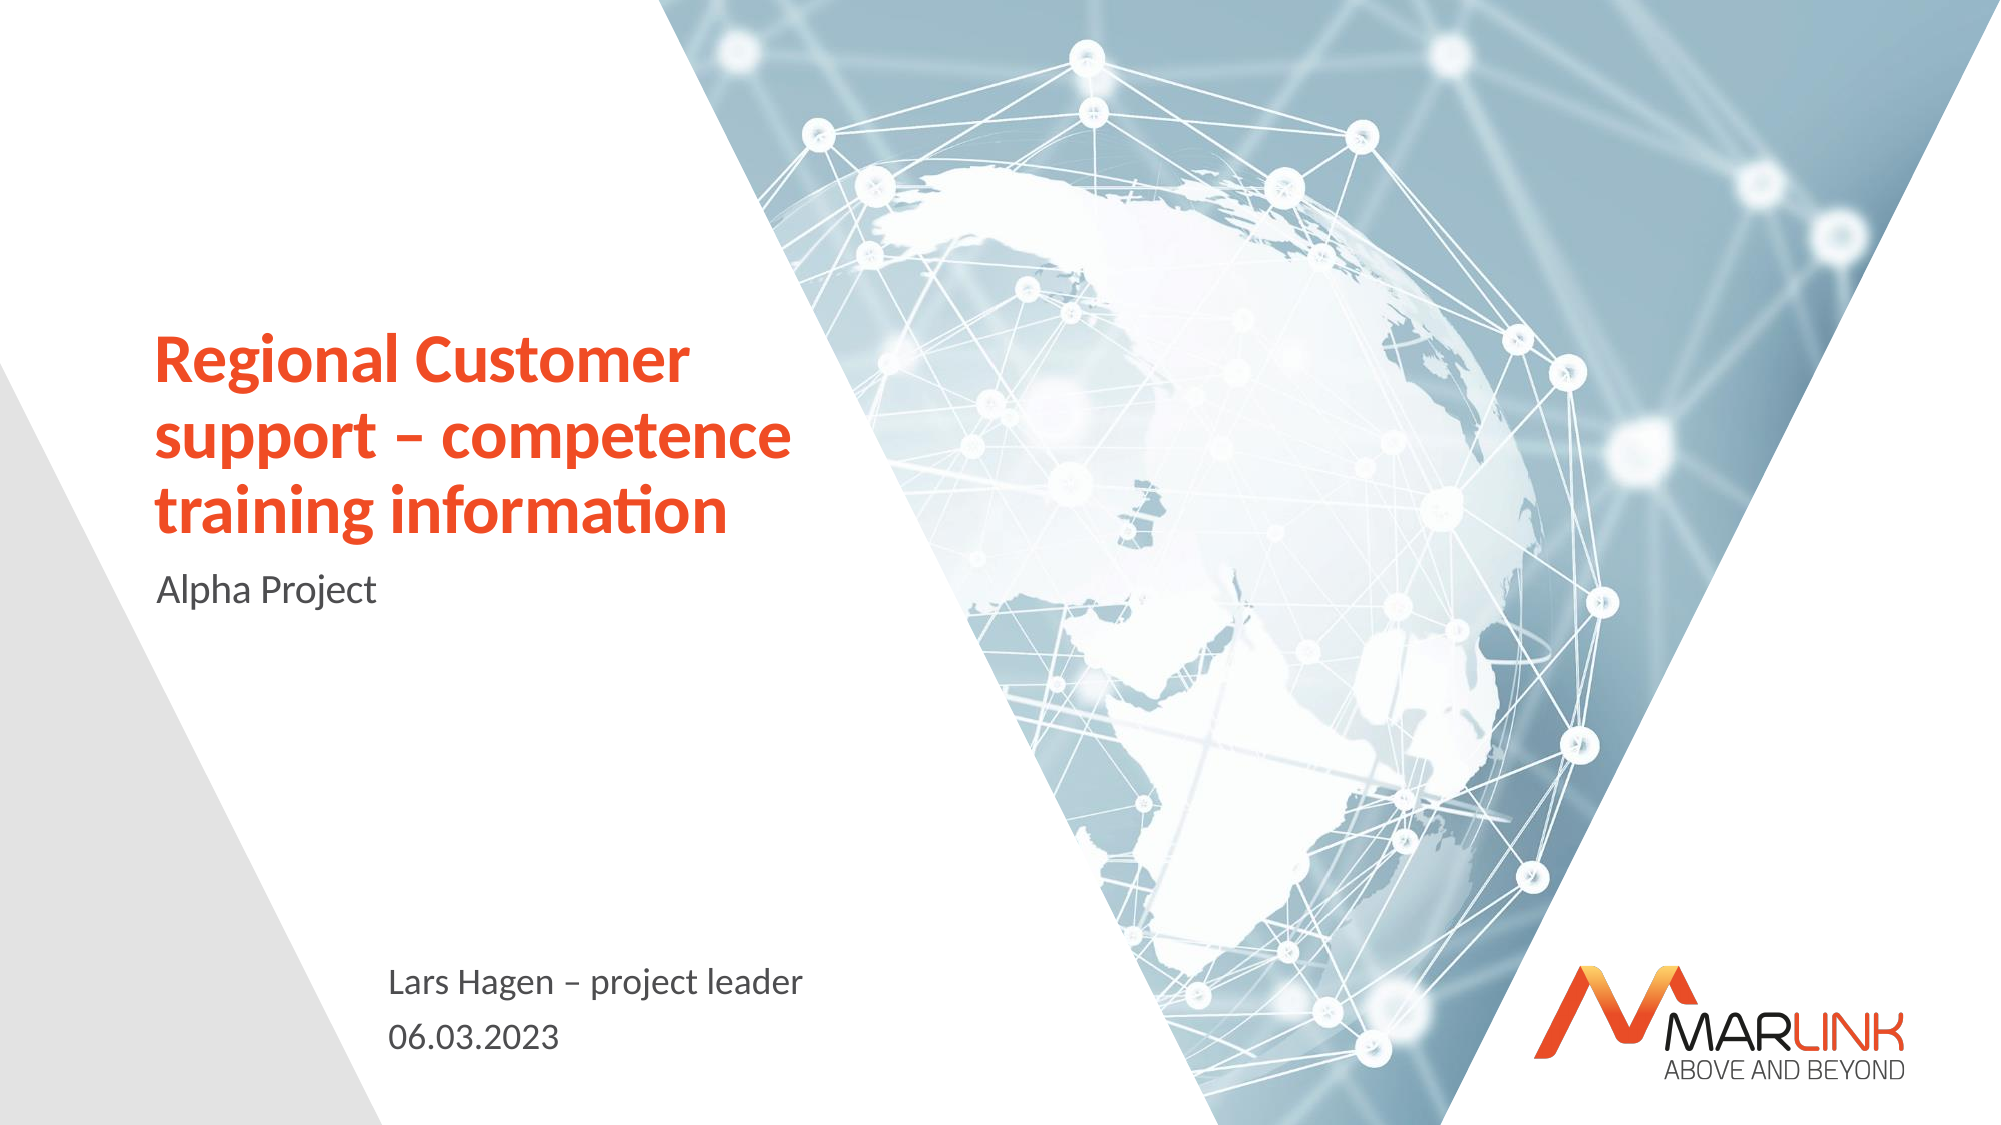

# Regional Customer support – competence training information
Alpha Project
Lars Hagen – project leader
06.03.2023